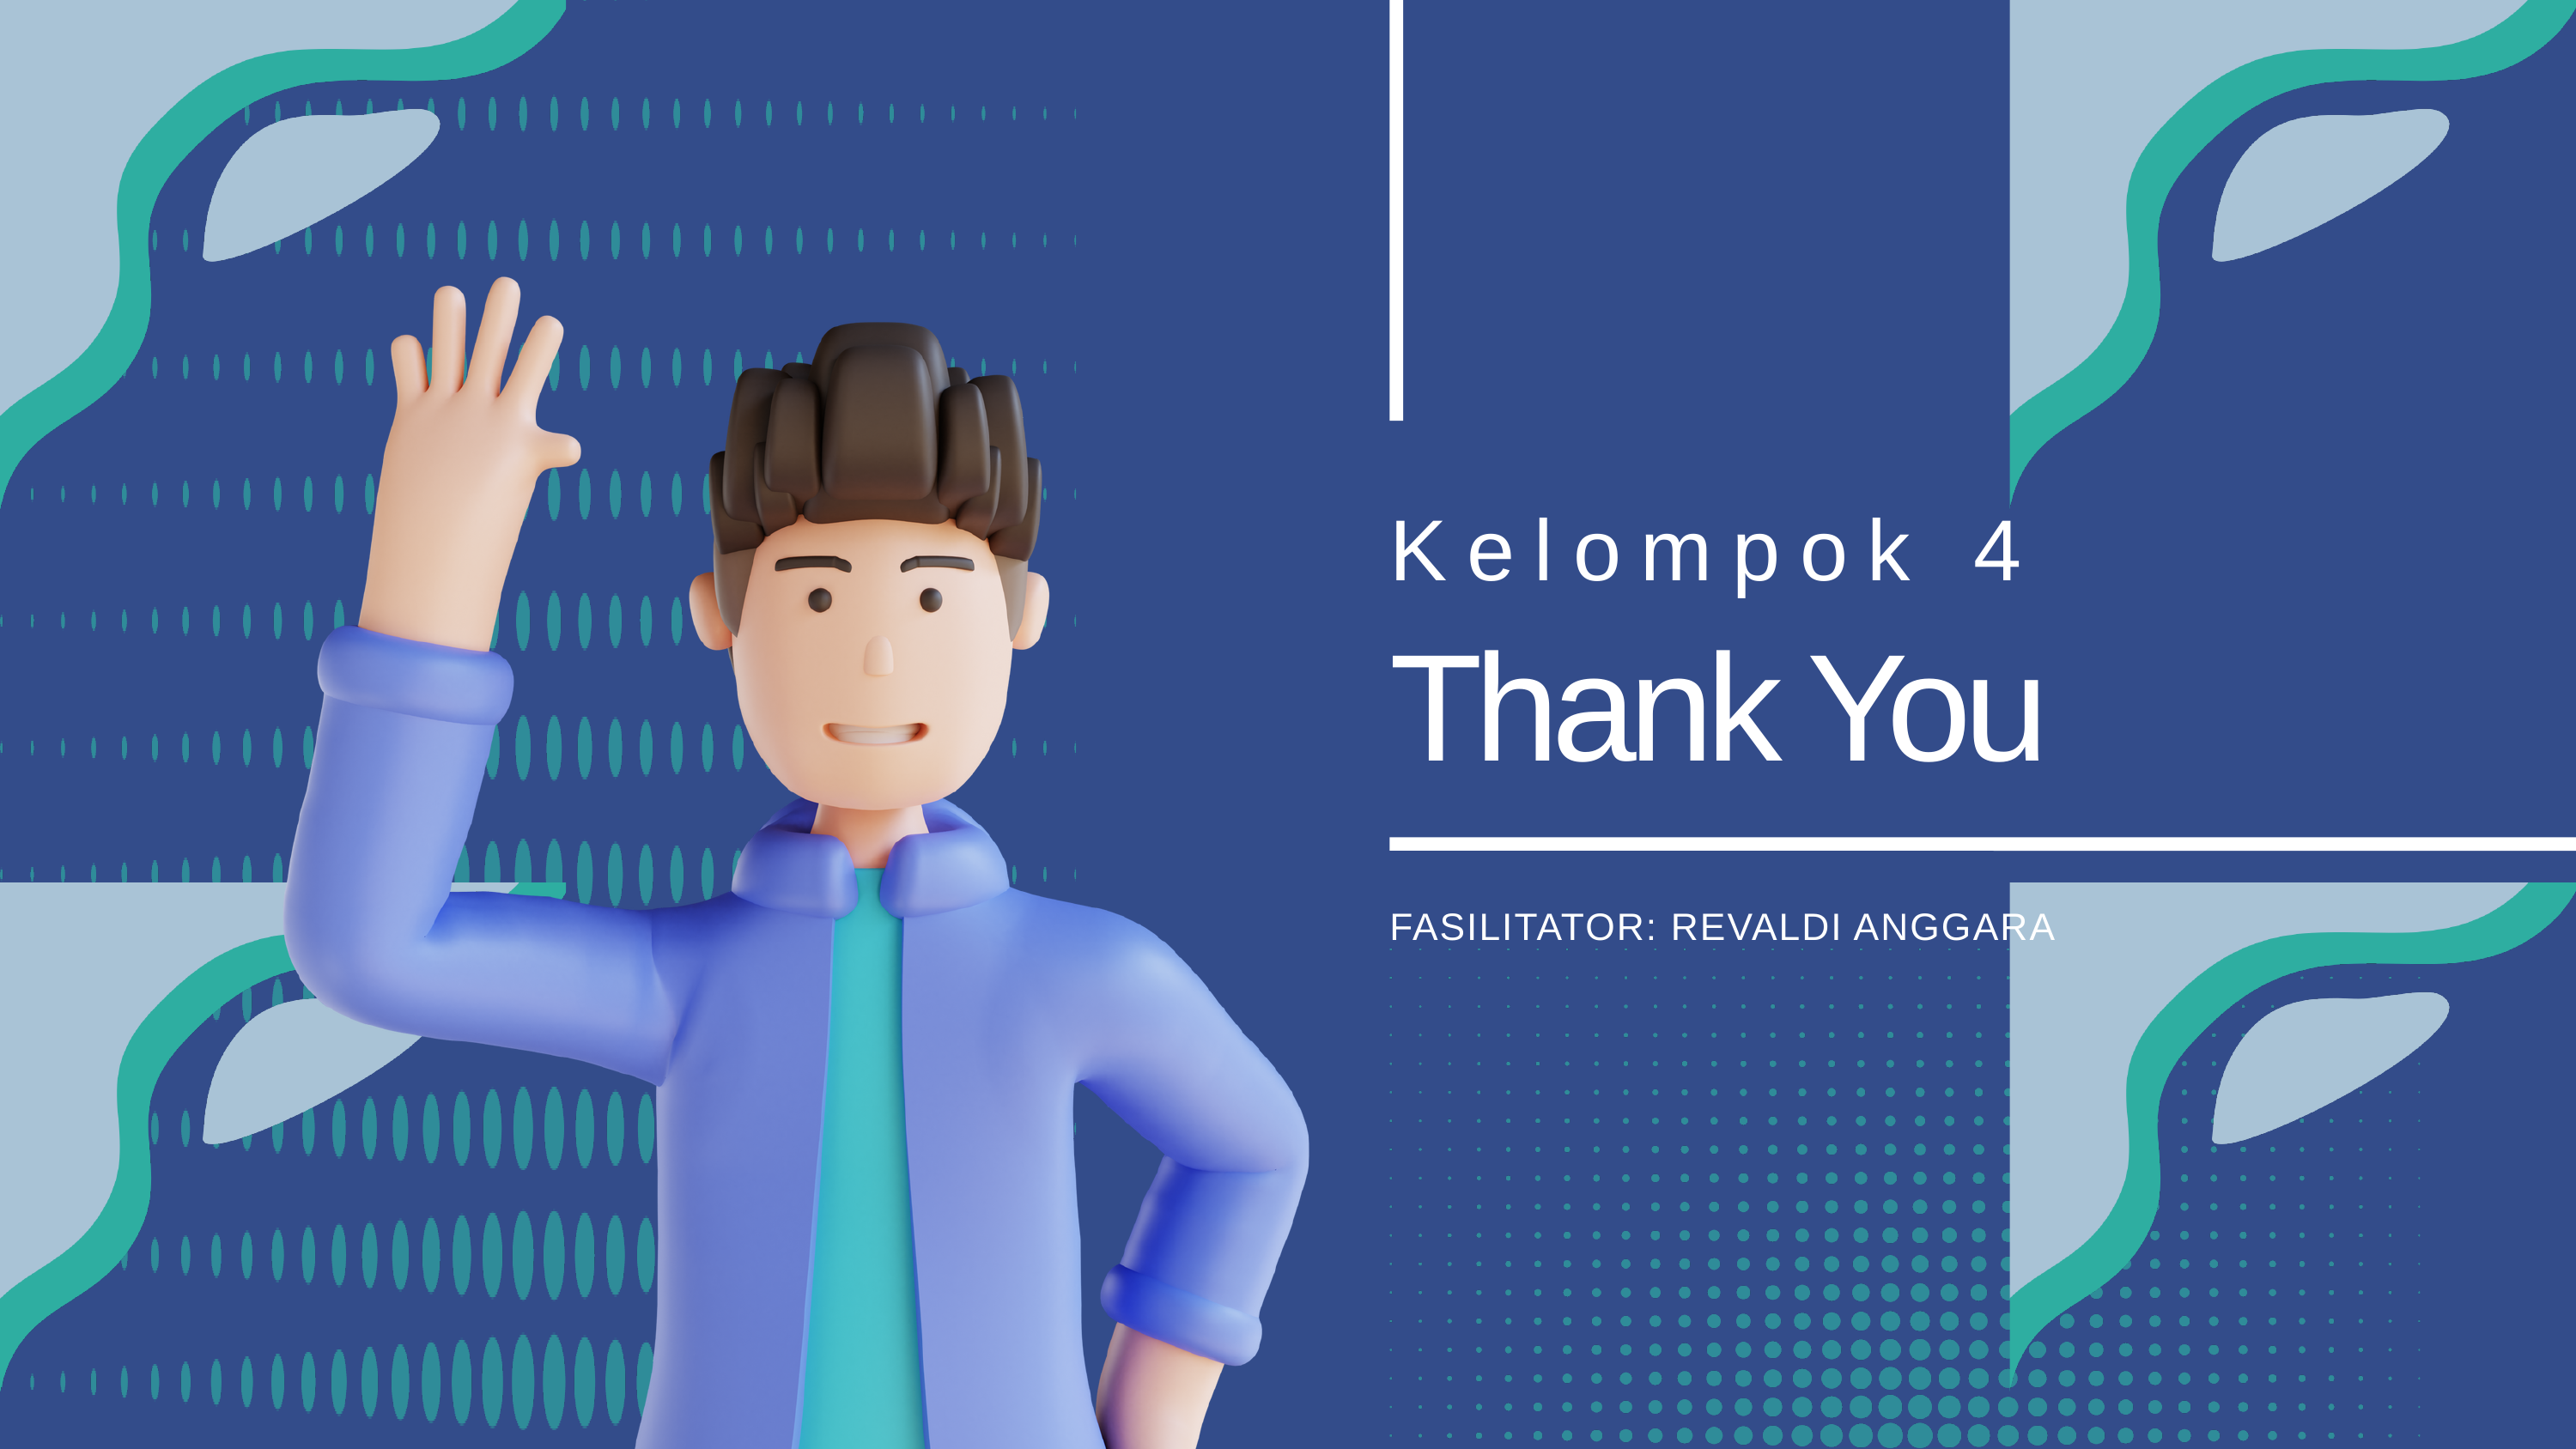

Kelompok 4
Thank You

FASILITATOR: REVALDI ANGGARA